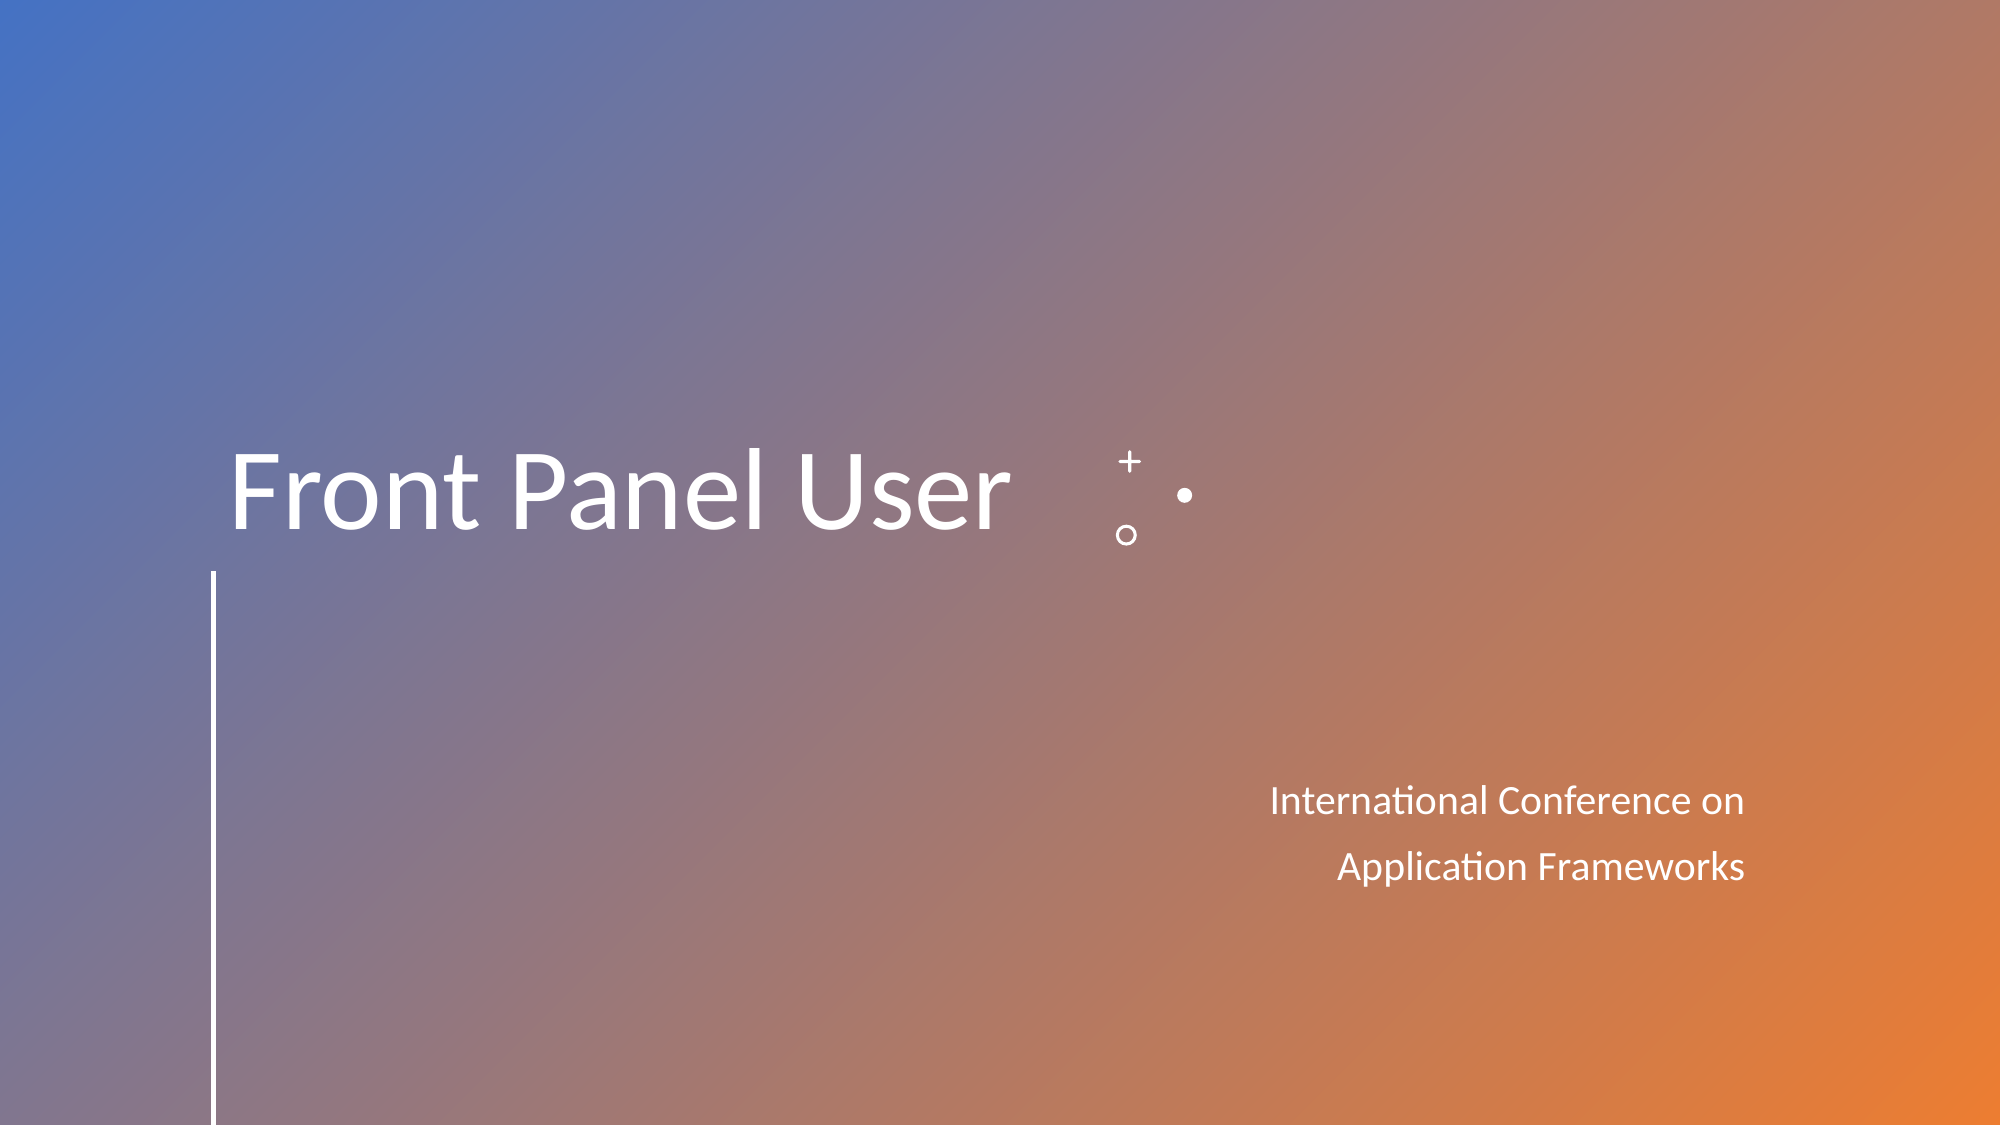

# Front Panel User

International Conference on
Application Frameworks